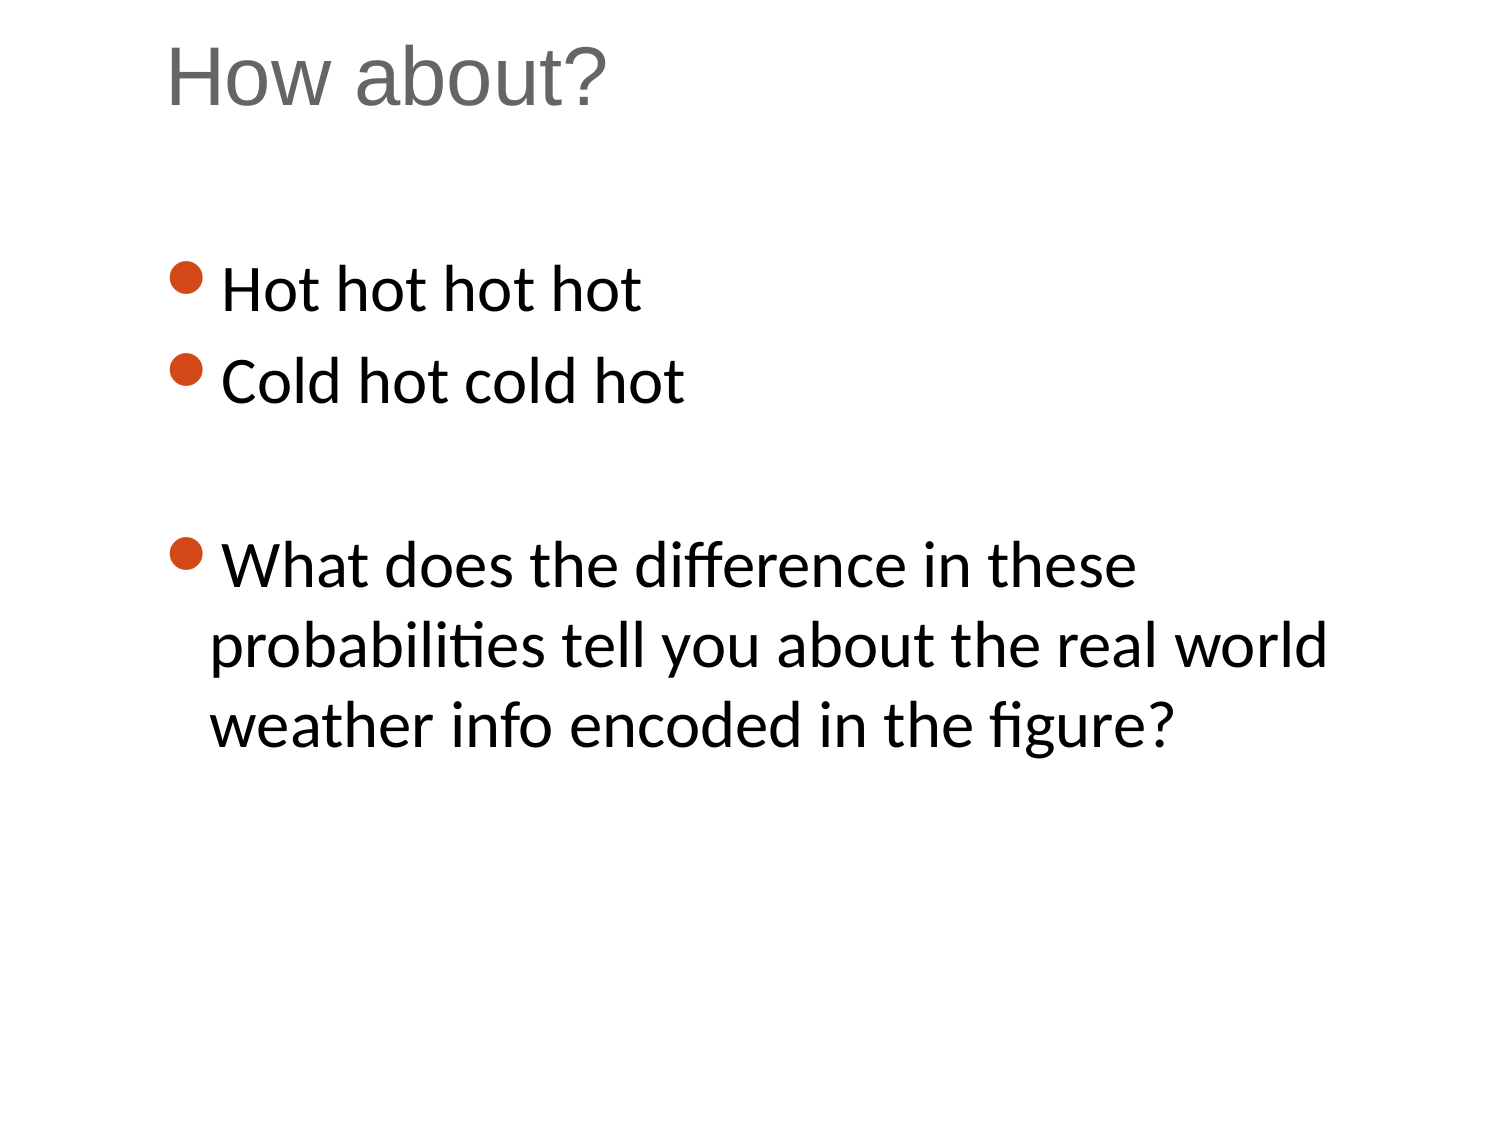

# How about?
Hot hot hot hot
Cold hot cold hot

What does the difference in these probabilities tell you about the real world weather info encoded in the figure?